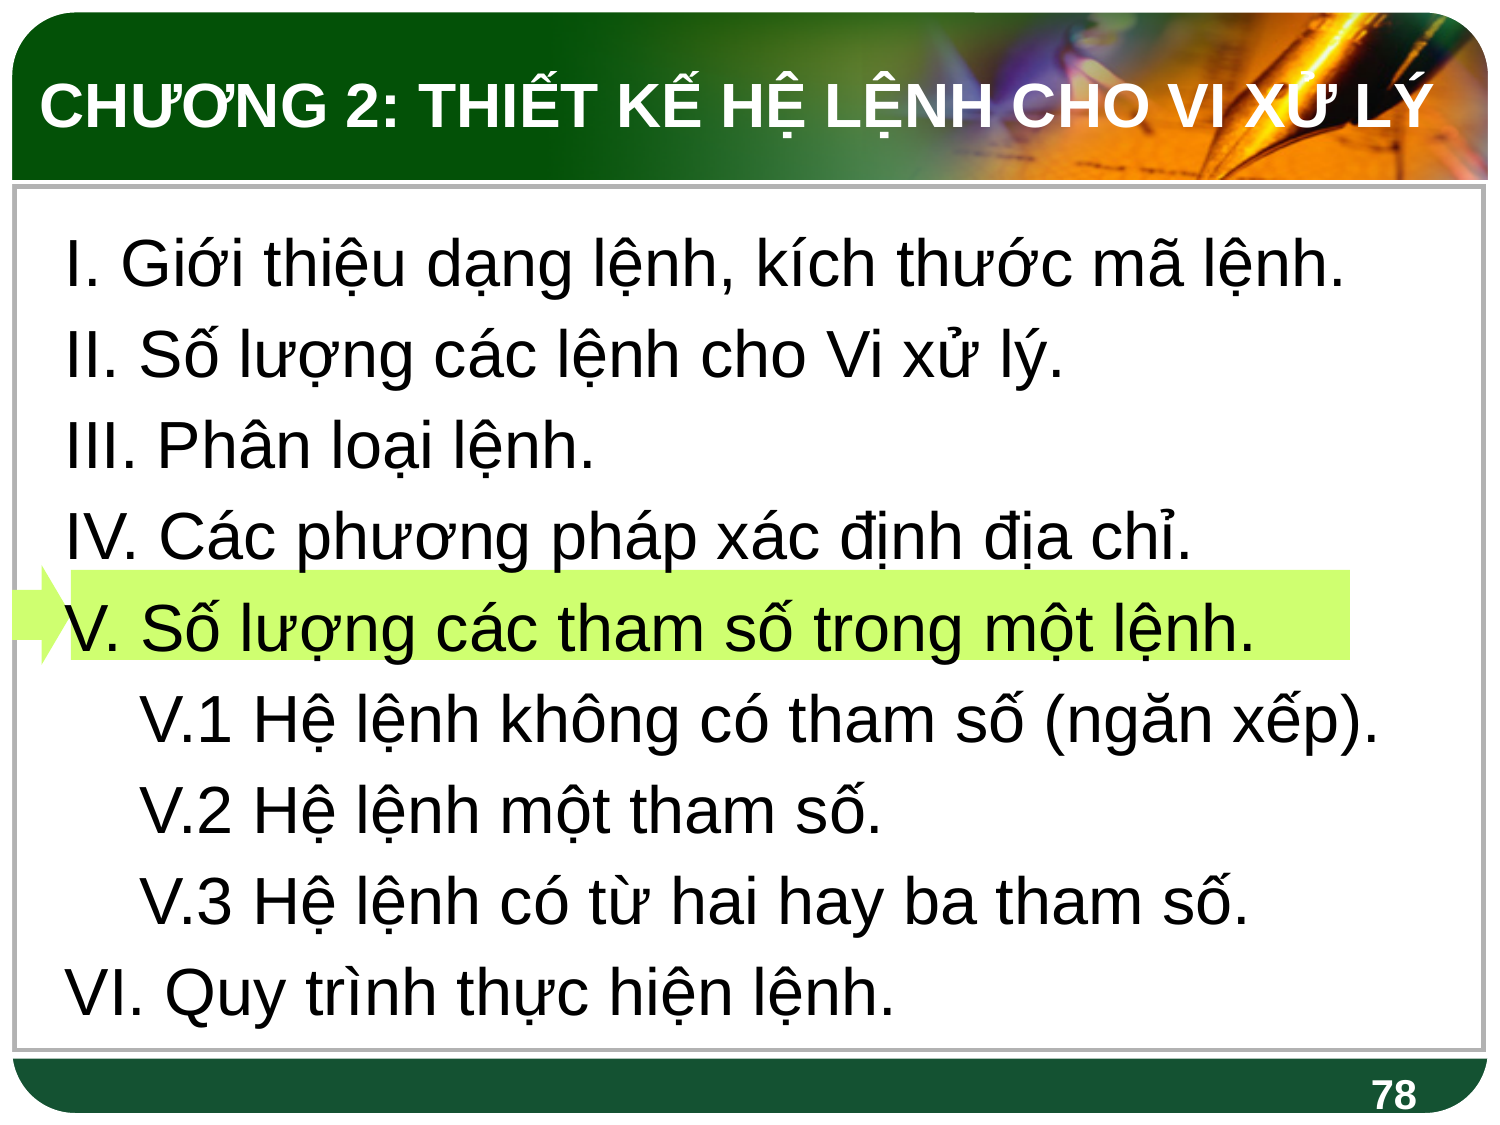

CHƯƠNG 2: THIẾT KẾ HỆ LỆNH CHO VI XỬ LÝ
I. Giới thiệu dạng lệnh, kích thước mã lệnh.
II. Số lượng các lệnh cho Vi xử lý.
III. Phân loại lệnh.
IV. Các phương pháp xác định địa chỉ.
V. Số lượng các tham số trong một lệnh.
V.1 Hệ lệnh không có tham số (ngăn xếp).
V.2 Hệ lệnh một tham số.
V.3 Hệ lệnh có từ hai hay ba tham số.
VI. Quy trình thực hiện lệnh.